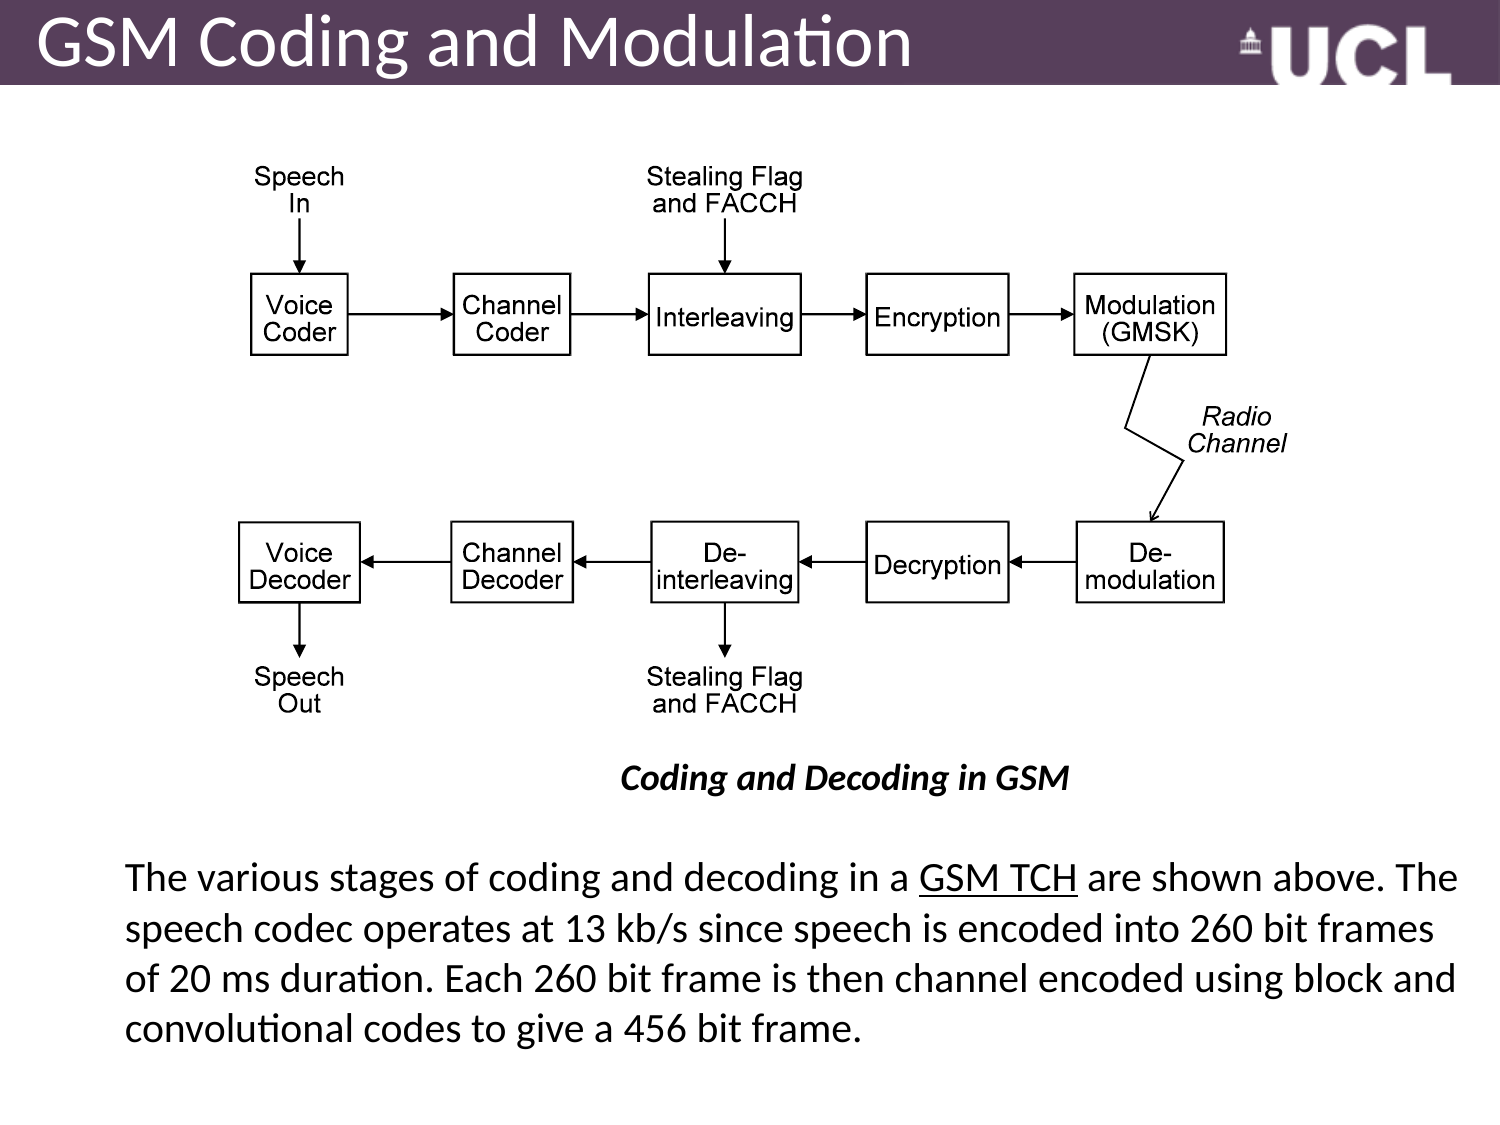

# GSM Coding and Modulation

Coding and Decoding in GSM
The various stages of coding and decoding in a GSM TCH are shown above. The speech codec operates at 13 kb/s since speech is encoded into 260 bit frames of 20 ms duration. Each 260 bit frame is then channel encoded using block and convolutional codes to give a 456 bit frame.